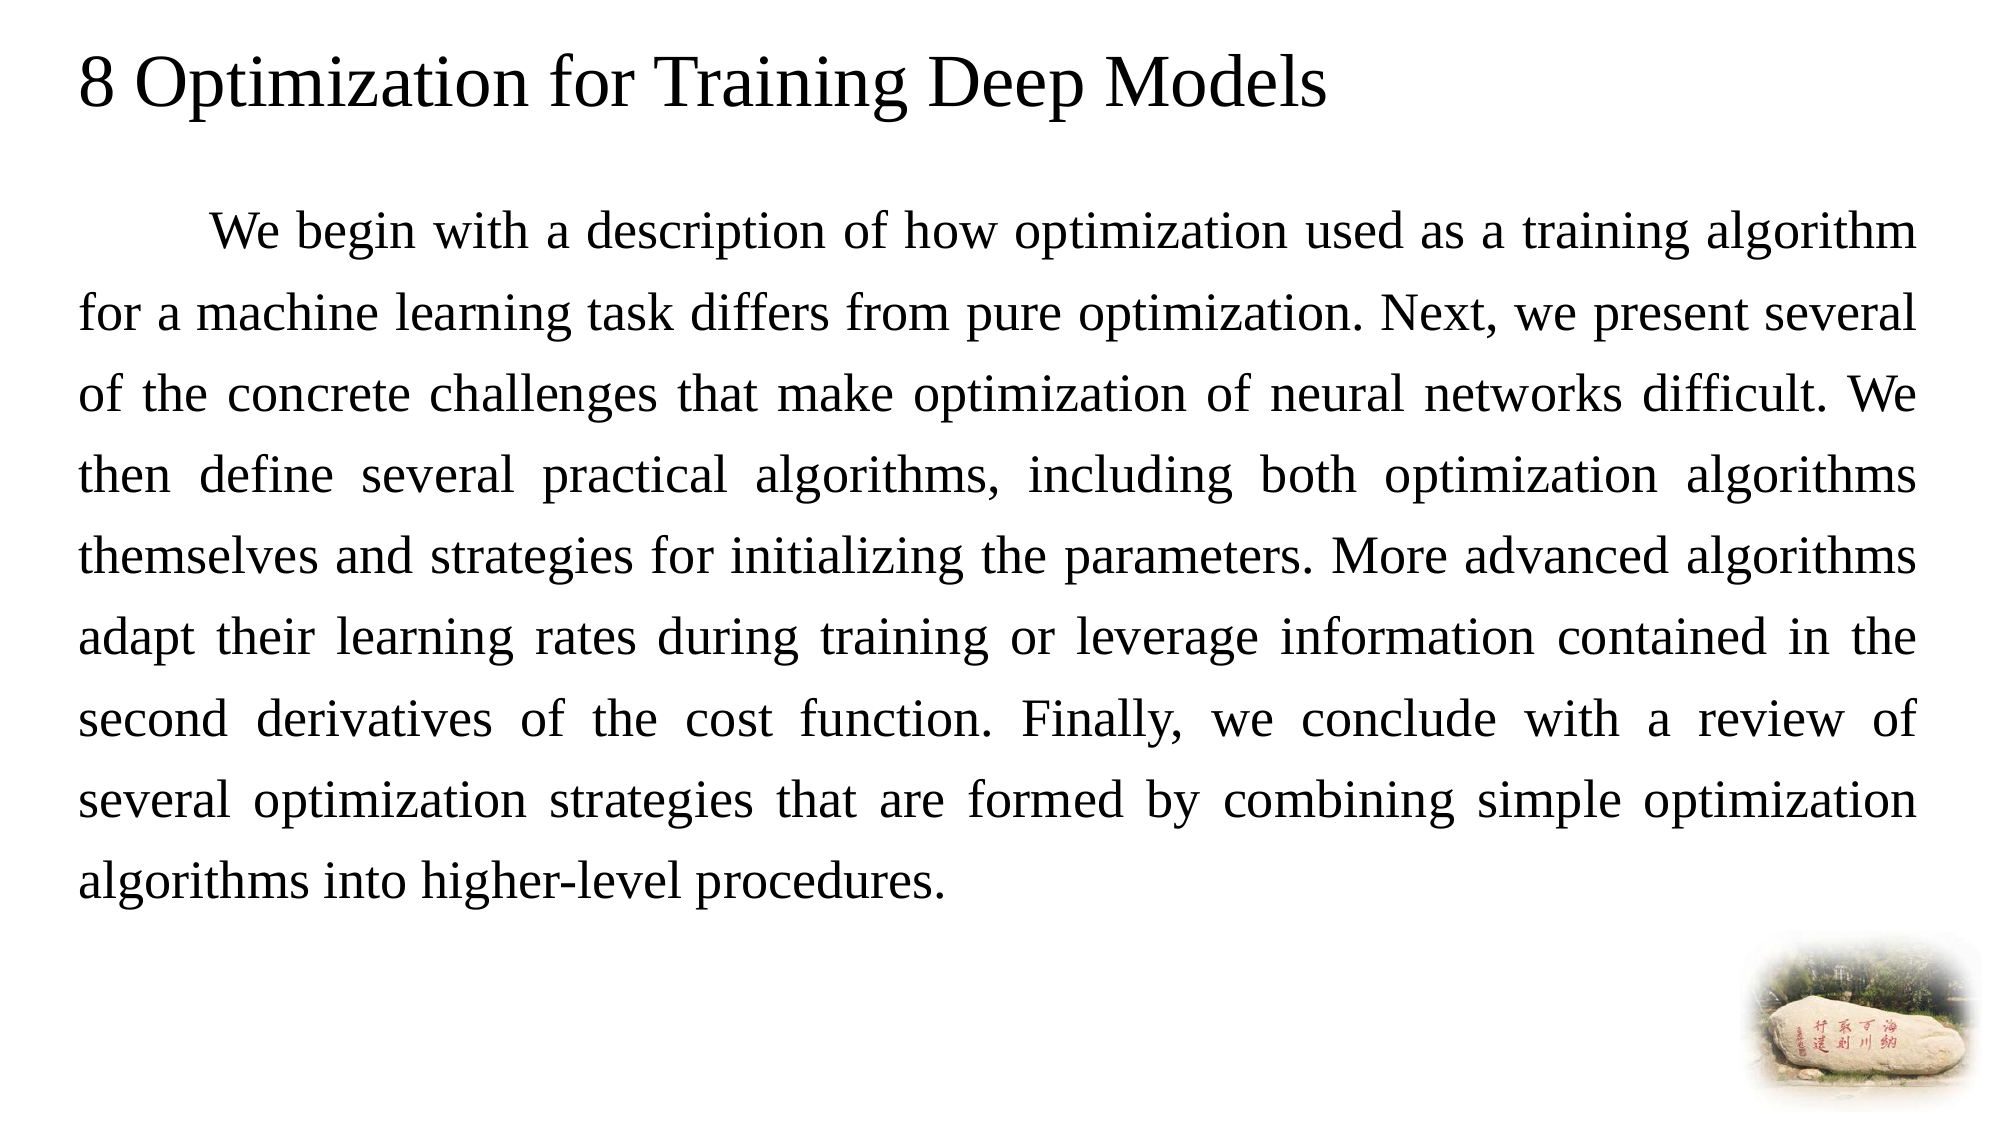

# 8 Optimization for Training Deep Models
        We begin with a description of how optimization used as a training algorithm for a machine learning task differs from pure optimization. Next, we present several of the concrete challenges that make optimization of neural networks difficult. We then define several practical algorithms, including both optimization algorithms themselves and strategies for initializing the parameters. More advanced algorithms adapt their learning rates during training or leverage information contained in the second derivatives of the cost function. Finally, we conclude with a review of several optimization strategies that are formed by combining simple optimization algorithms into higher-level procedures.